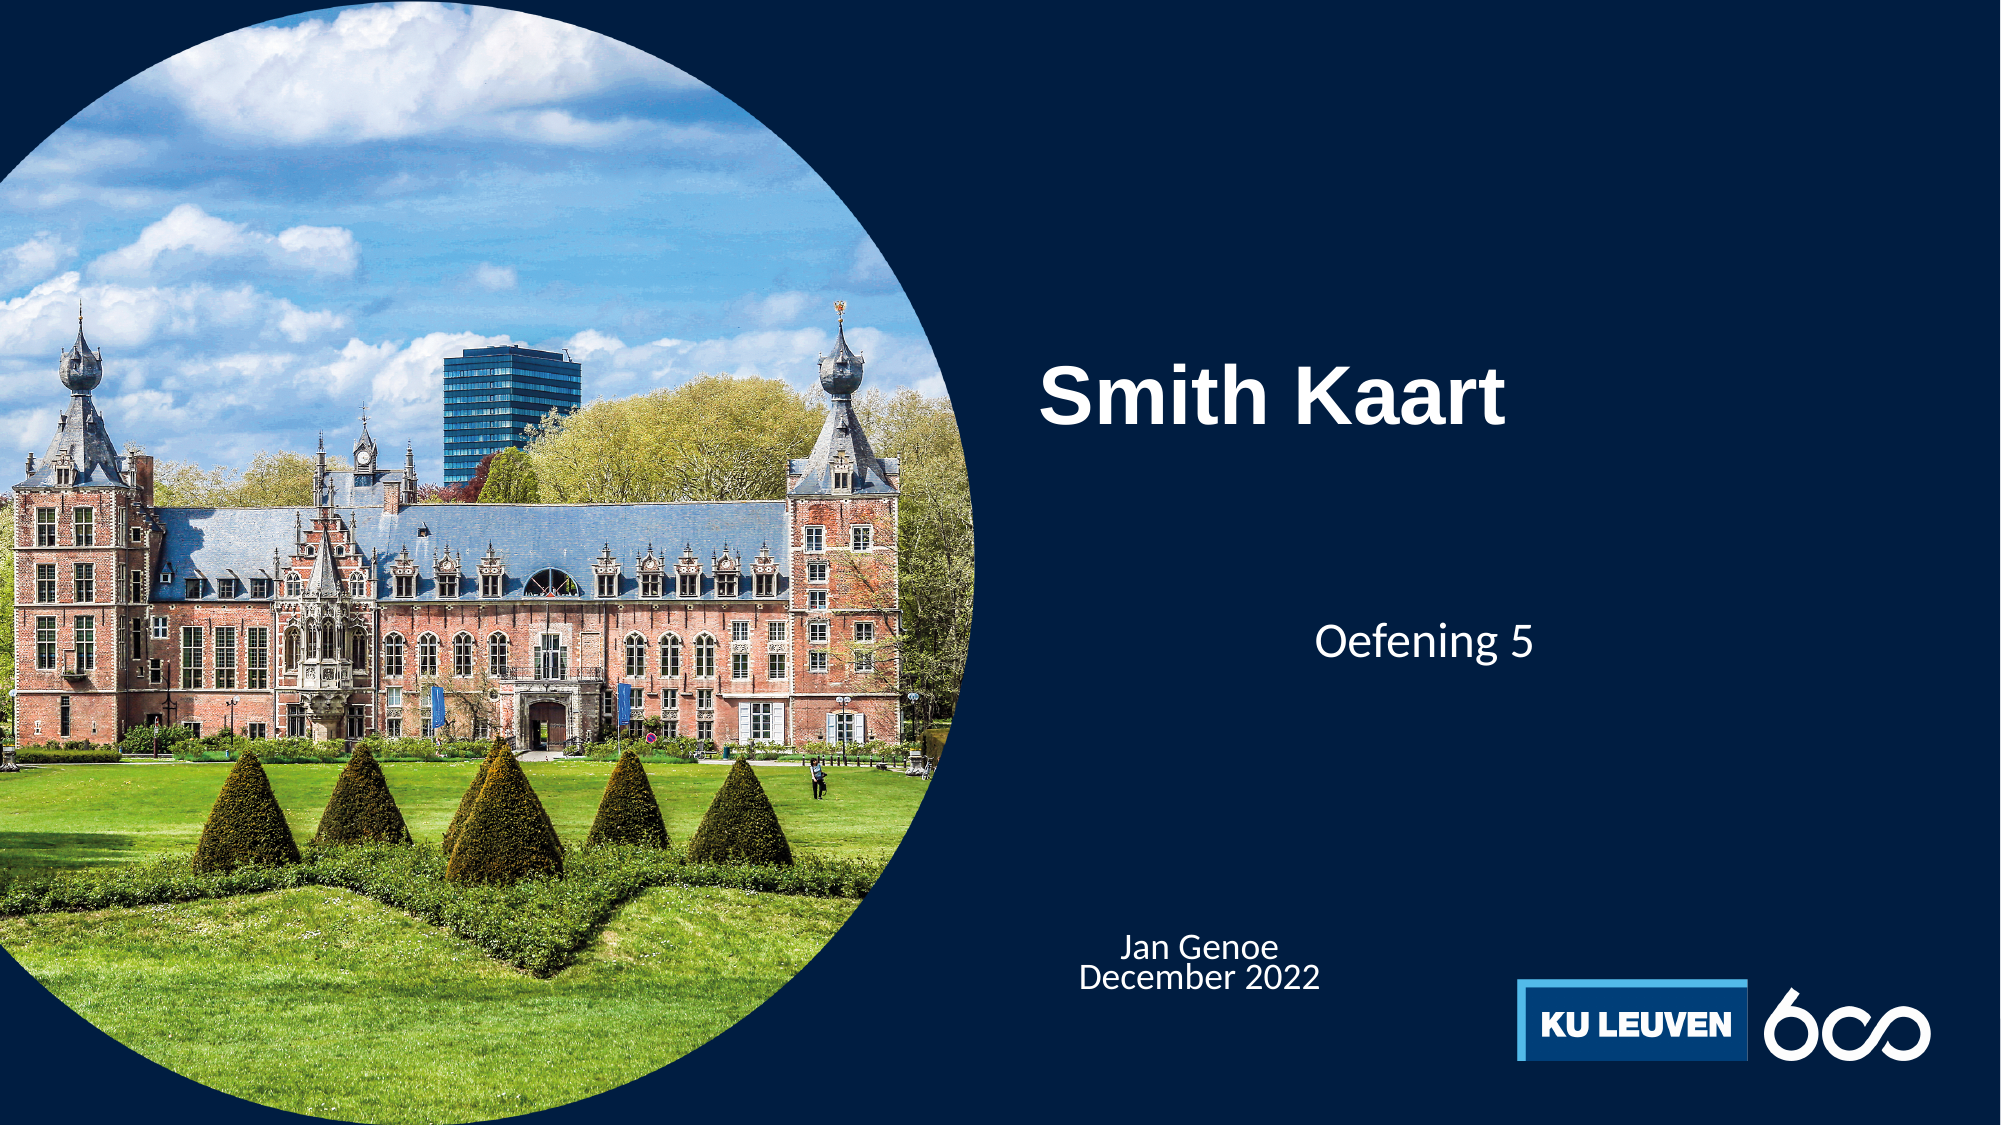

# Smith Kaart
Oefening 5
Jan Genoe
December 2022